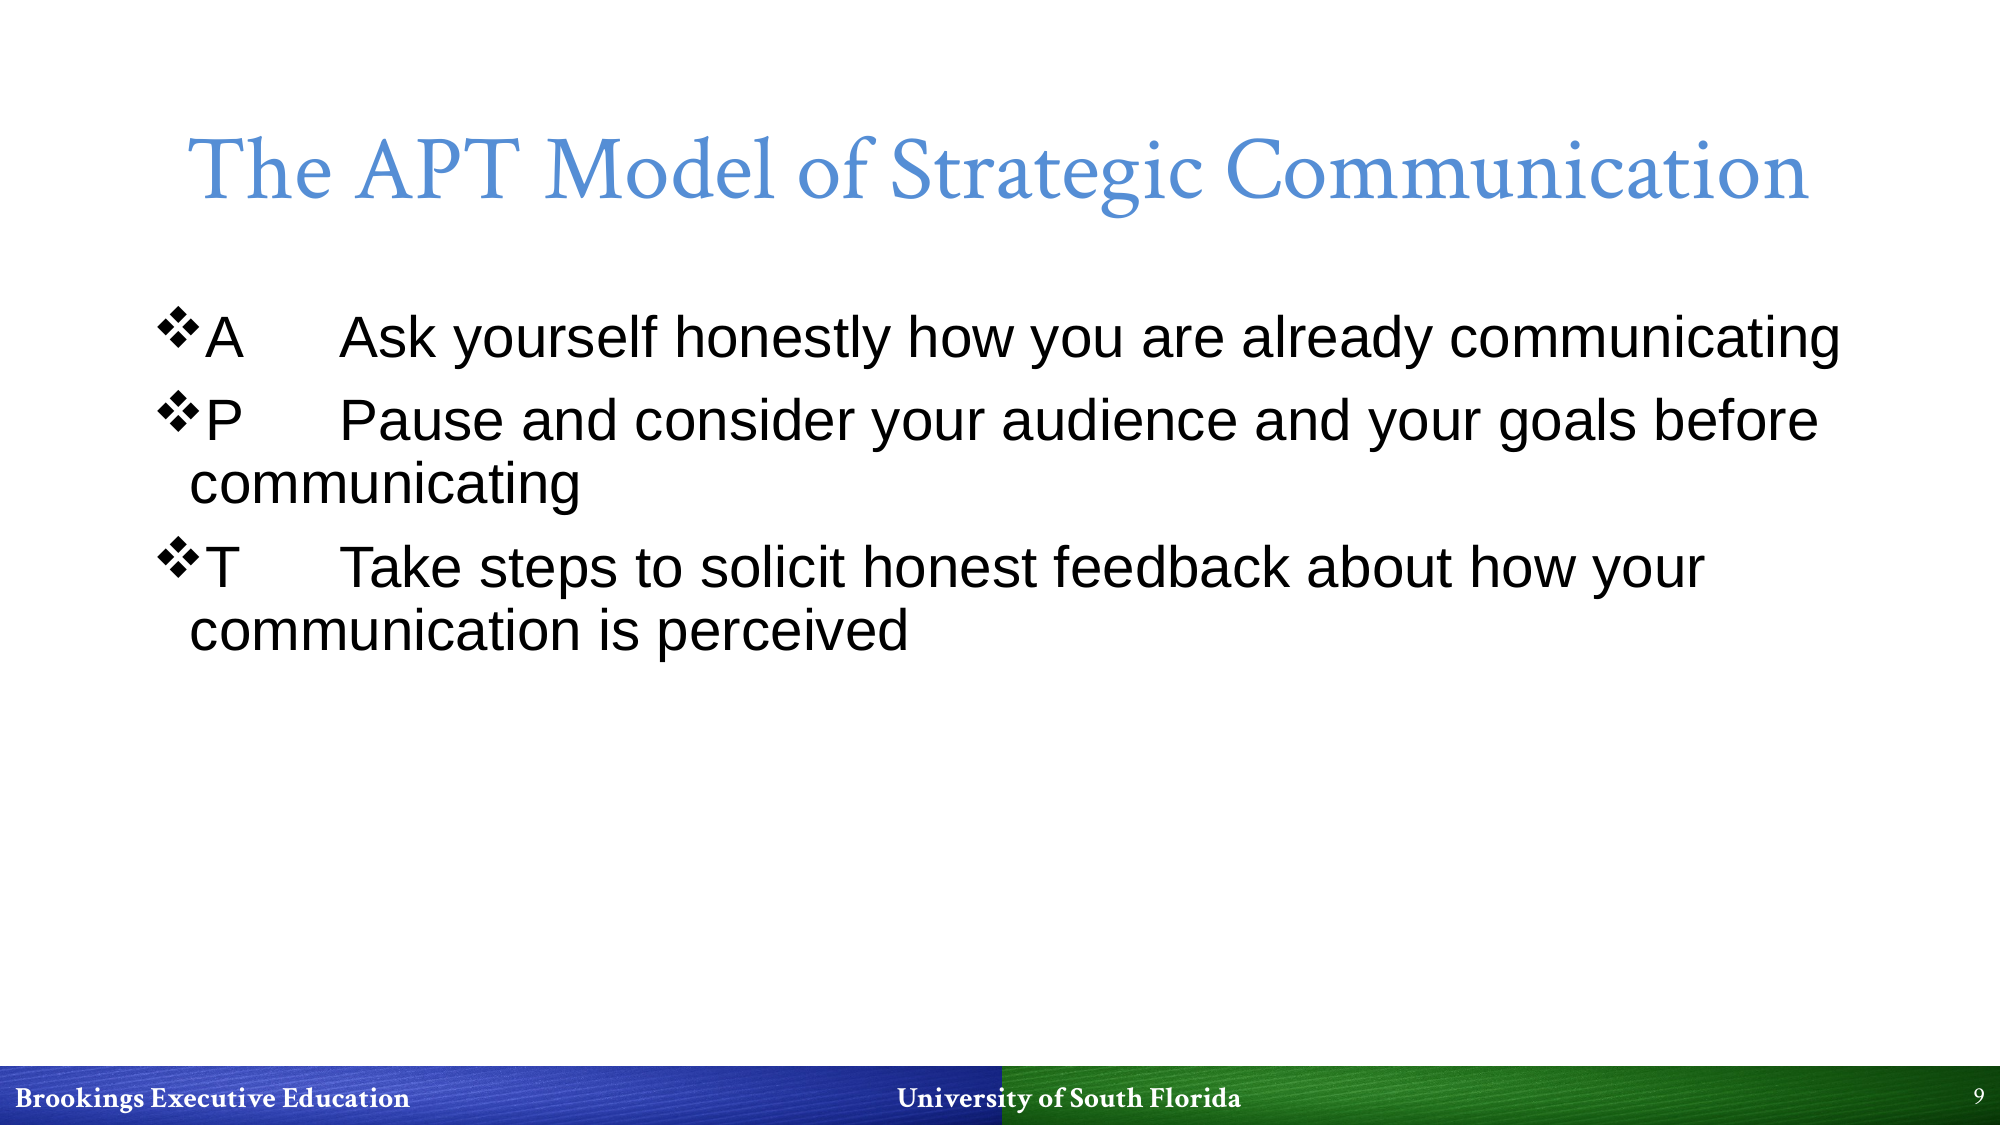

# The APT Model of Strategic Communication
A	Ask yourself honestly how you are already communicating
P	Pause and consider your audience and your goals before communicating
T	Take steps to solicit honest feedback about how your  communication is perceived
9
Brookings Executive Education                              		                University of South Florida